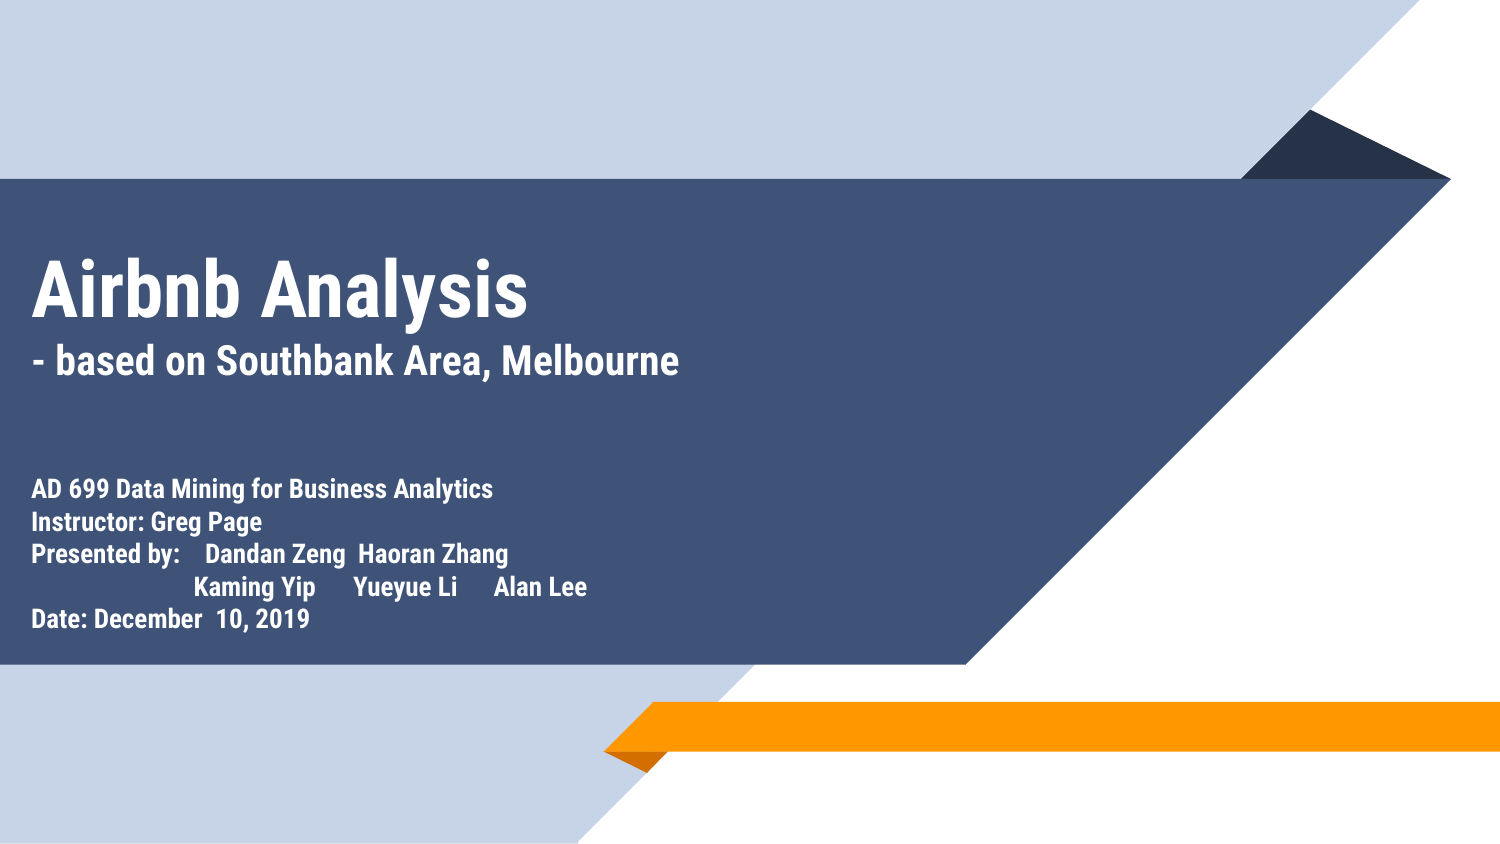

# Airbnb Analysis - based on Southbank Area, Melbourne

AD 699 Data Mining for Business Analytics
Instructor: Greg Page
Presented by:    Dandan Zeng  Haoran Zhang
	  Kaming Yip      Yueyue Li	  Alan Lee
Date: December  10, 2019